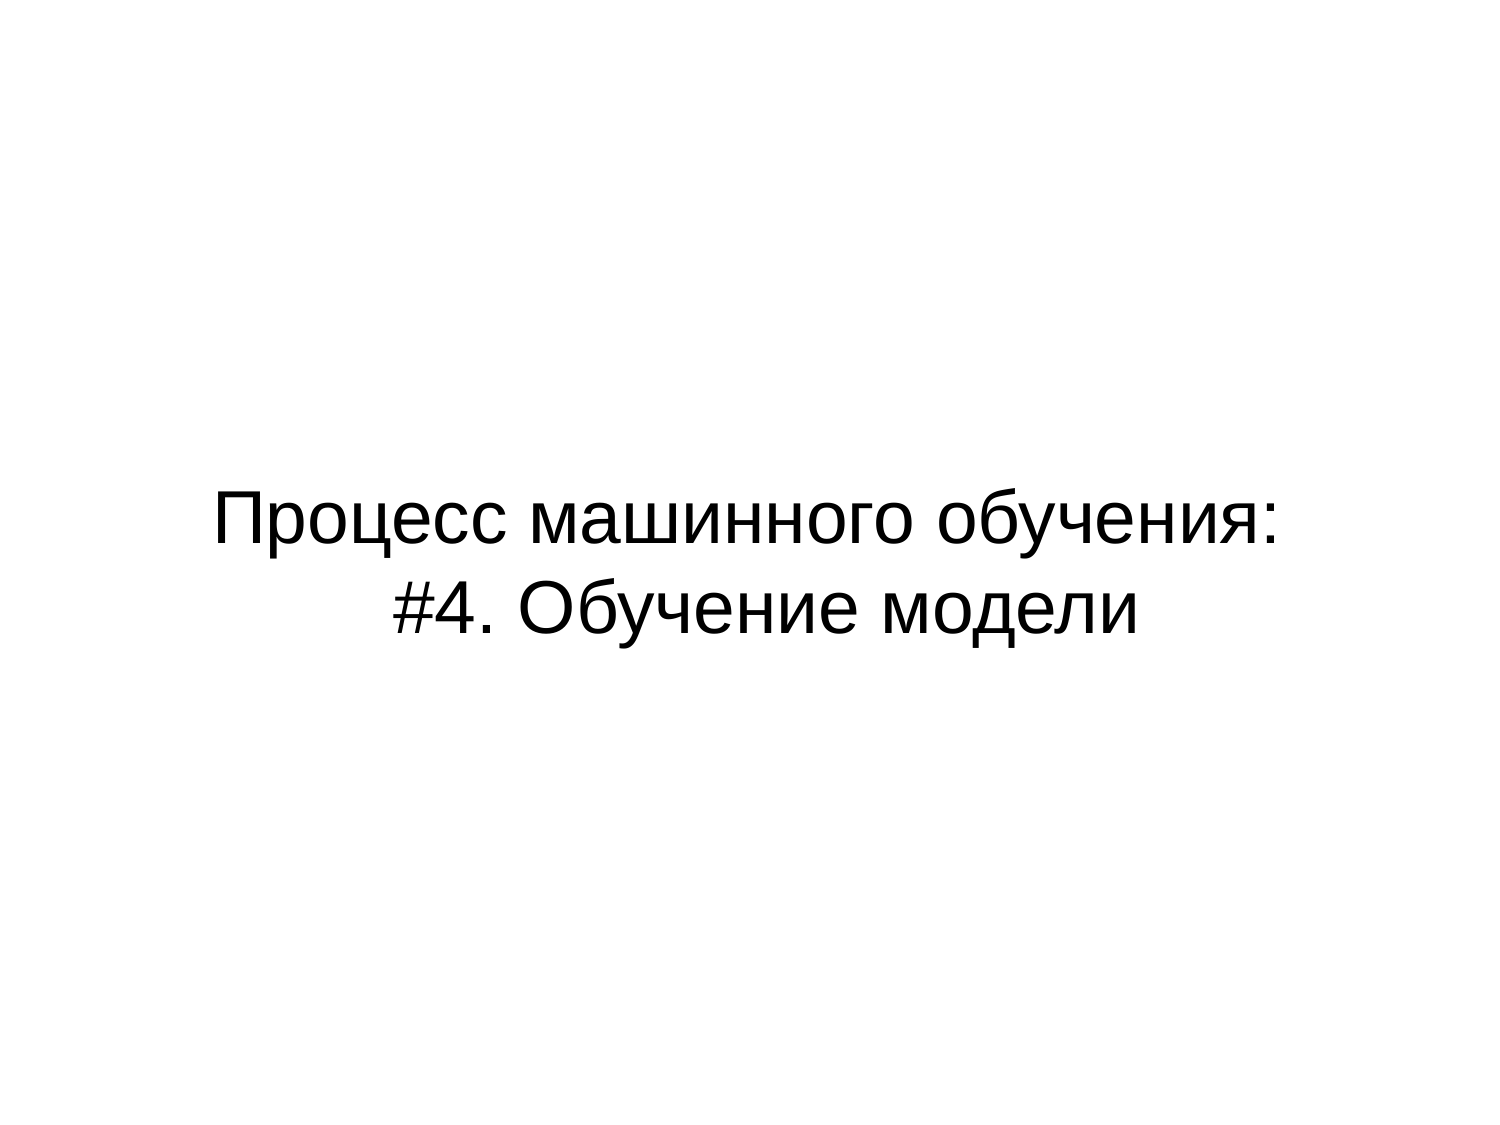

# Процесс машинного обучения:  #4. Обучение модели